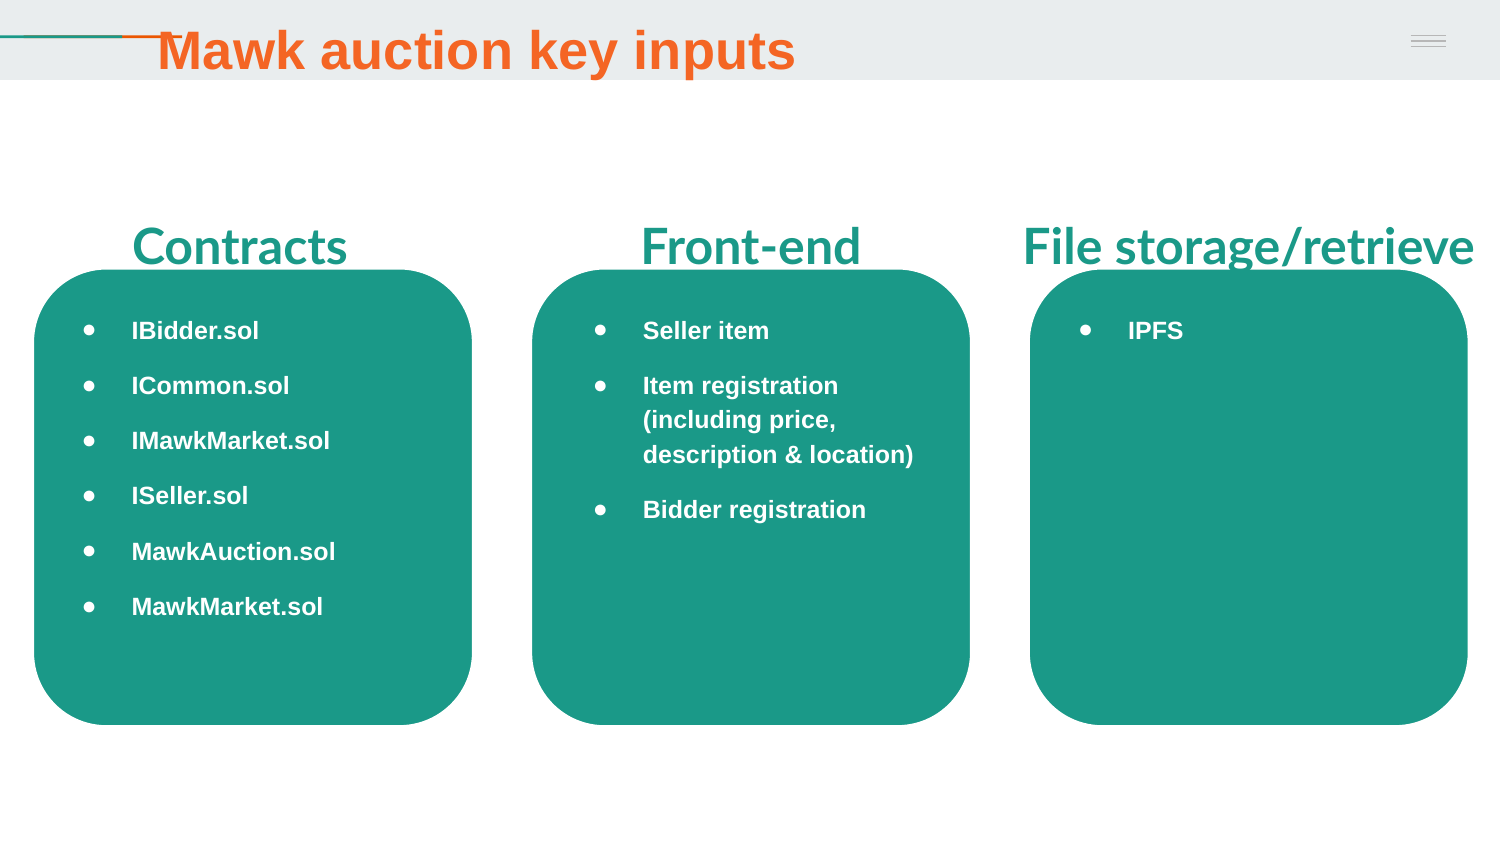

# Mawk auction key inputs
Contracts
Front-end
File storage/retrieve

IBidder.sol
ICommon.sol
IMawkMarket.sol
ISeller.sol
MawkAuction.sol
MawkMarket.sol
Seller item
Item registration (including price, description & location)
Bidder registration
IPFS